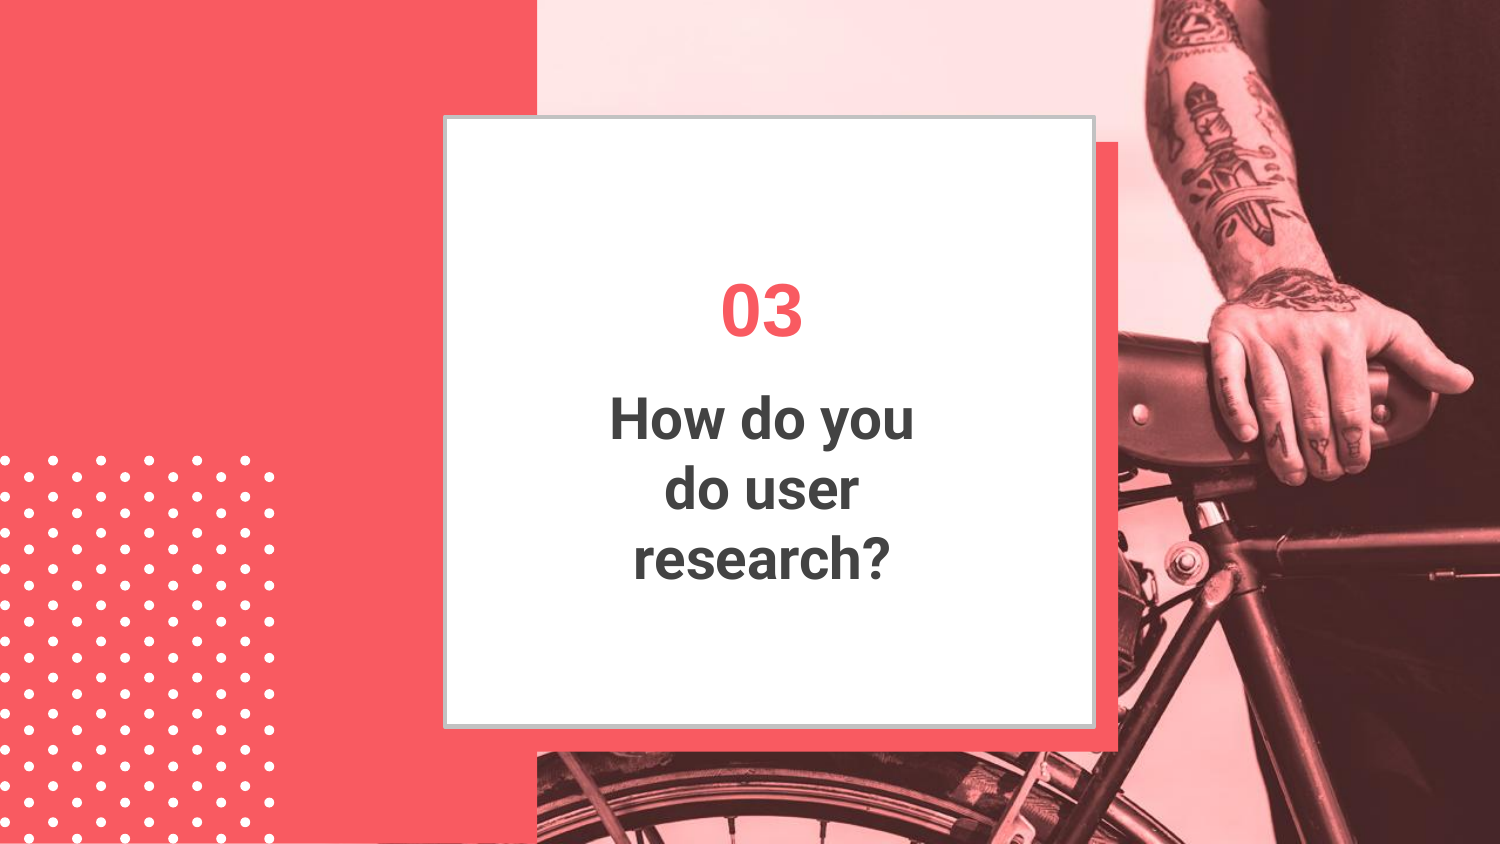

03
# How do you do user research?